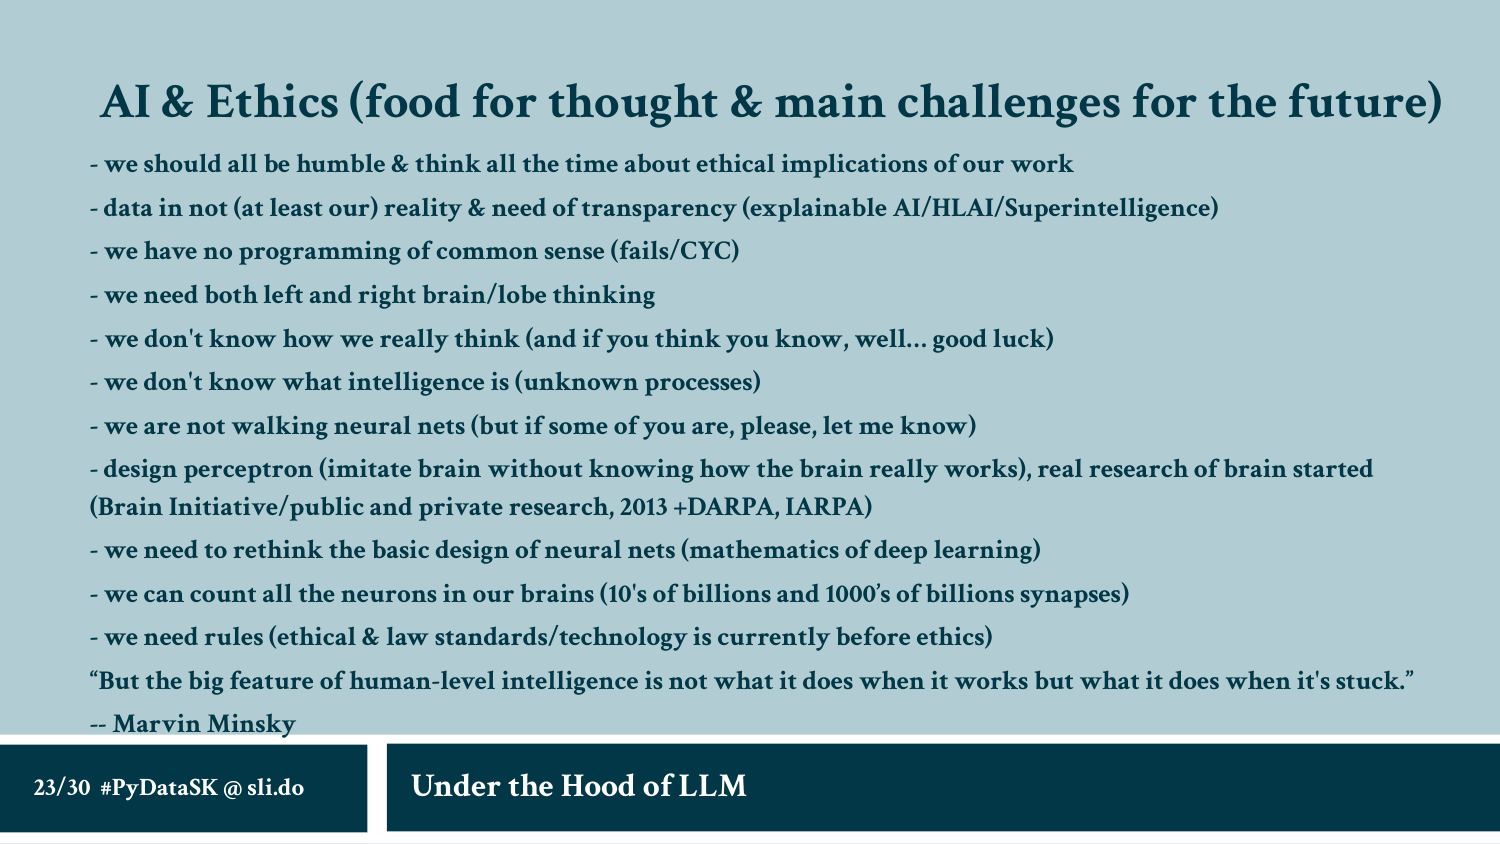

AI & Ethics (food for thought & main challenges for the future)
- we should all be humble & think all the time about ethical implications of our work
- data in not (at least our) reality & need of transparency (explainable AI/HLAI/Superintelligence)
- we have no programming of common sense (fails/CYC)
- we need both left and right brain/lobe thinking
- we don't know how we really think (and if you think you know, well… good luck)
- we don't know what intelligence is (unknown processes)
- we are not walking neural nets (but if some of you are, please, let me know)
- design perceptron (imitate brain without knowing how the brain really works), real research of brain started (Brain Initiative/public and private research, 2013 +DARPA, IARPA)
- we need to rethink the basic design of neural nets (mathematics of deep learning)
- we can count all the neurons in our brains (10's of billions and 1000’s of billions synapses)
- we need rules (ethical & law standards/technology is currently before ethics)
“But the big feature of human-level intelligence is not what it does when it works but what it does when it's stuck.”
-- Marvin Minsky
Under the Hood of LLM
23/30  #PyDataSK @ sli.do